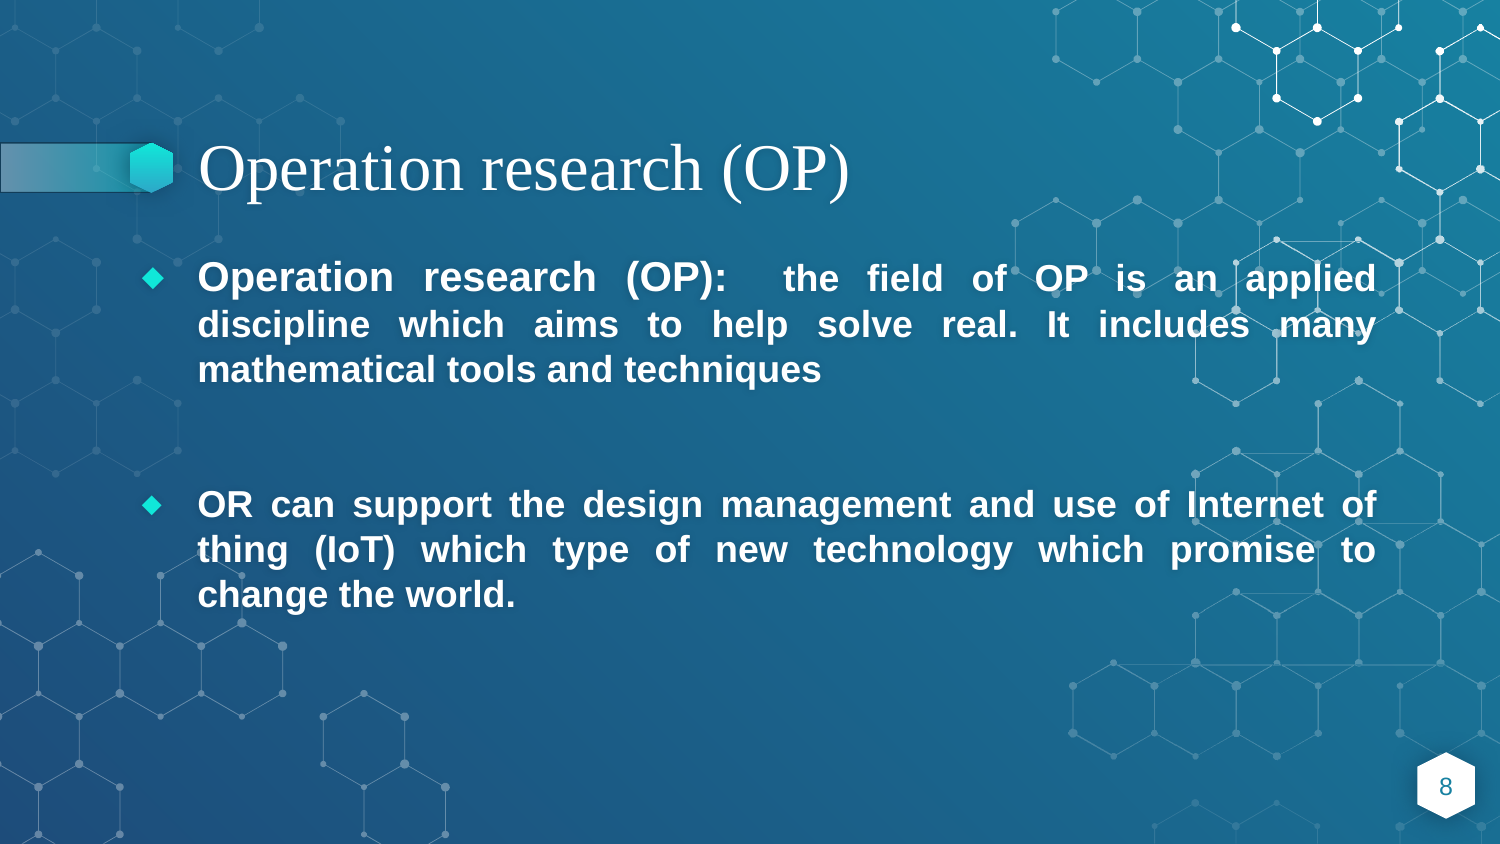

# Operation research (OP)
Operation research (OP):  the field of OP is an applied discipline which aims to help solve real. It includes many mathematical tools and techniques

OR can support the design management and use of Internet of thing (IoT) which type of new technology which promise to change the world.

8